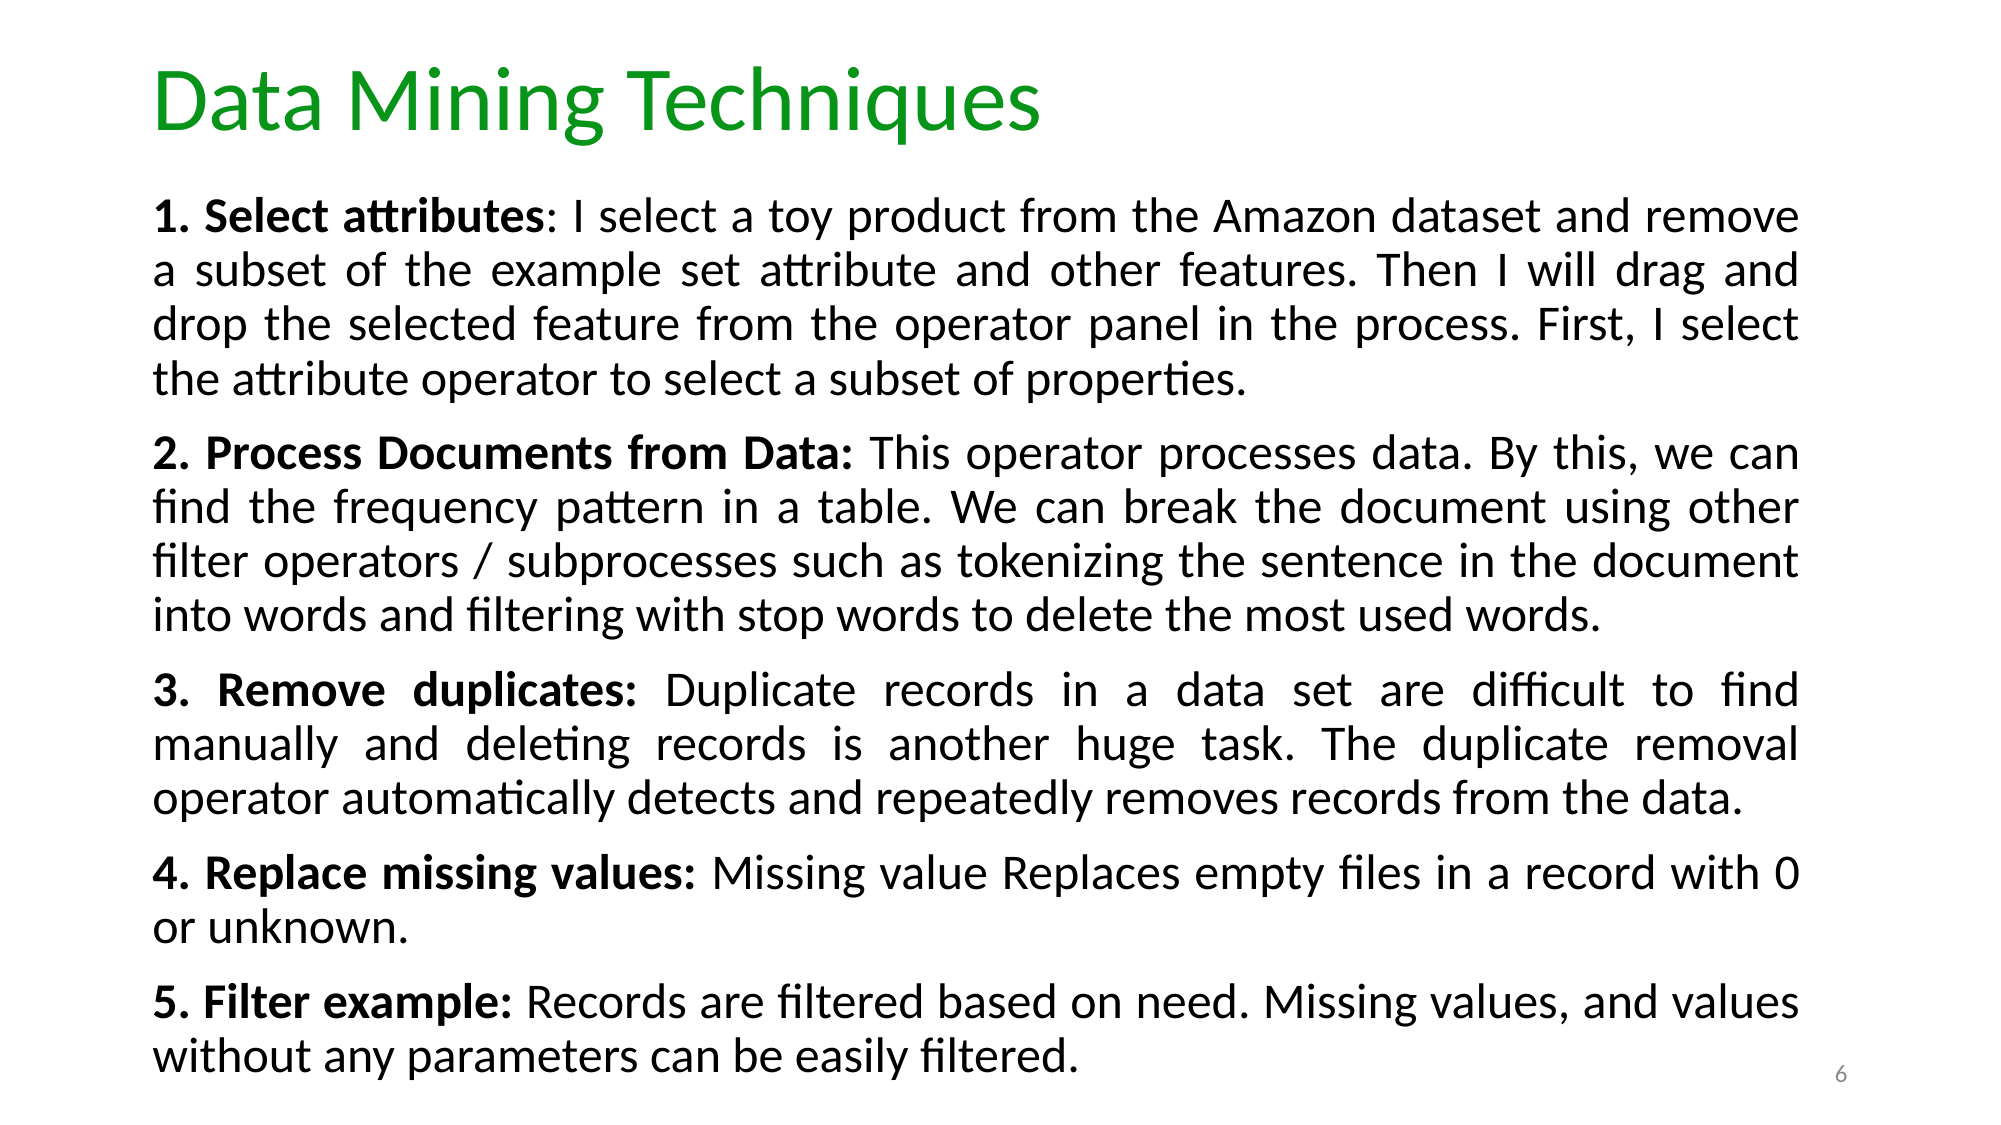

# Data Mining Techniques
1. Select attributes: I select a toy product from the Amazon dataset and remove a subset of the example set attribute and other features. Then I will drag and drop the selected feature from the operator panel in the process. First, I select the attribute operator to select a subset of properties.
2. Process Documents from Data: This operator processes data. By this, we can find the frequency pattern in a table. We can break the document using other filter operators / subprocesses such as tokenizing the sentence in the document into words and filtering with stop words to delete the most used words.
3. Remove duplicates: Duplicate records in a data set are difficult to find manually and deleting records is another huge task. The duplicate removal operator automatically detects and repeatedly removes records from the data.
4. Replace missing values: Missing value Replaces empty files in a record with 0 or unknown.
5. Filter example: Records are filtered based on need. Missing values, and values without any parameters can be easily filtered.
6